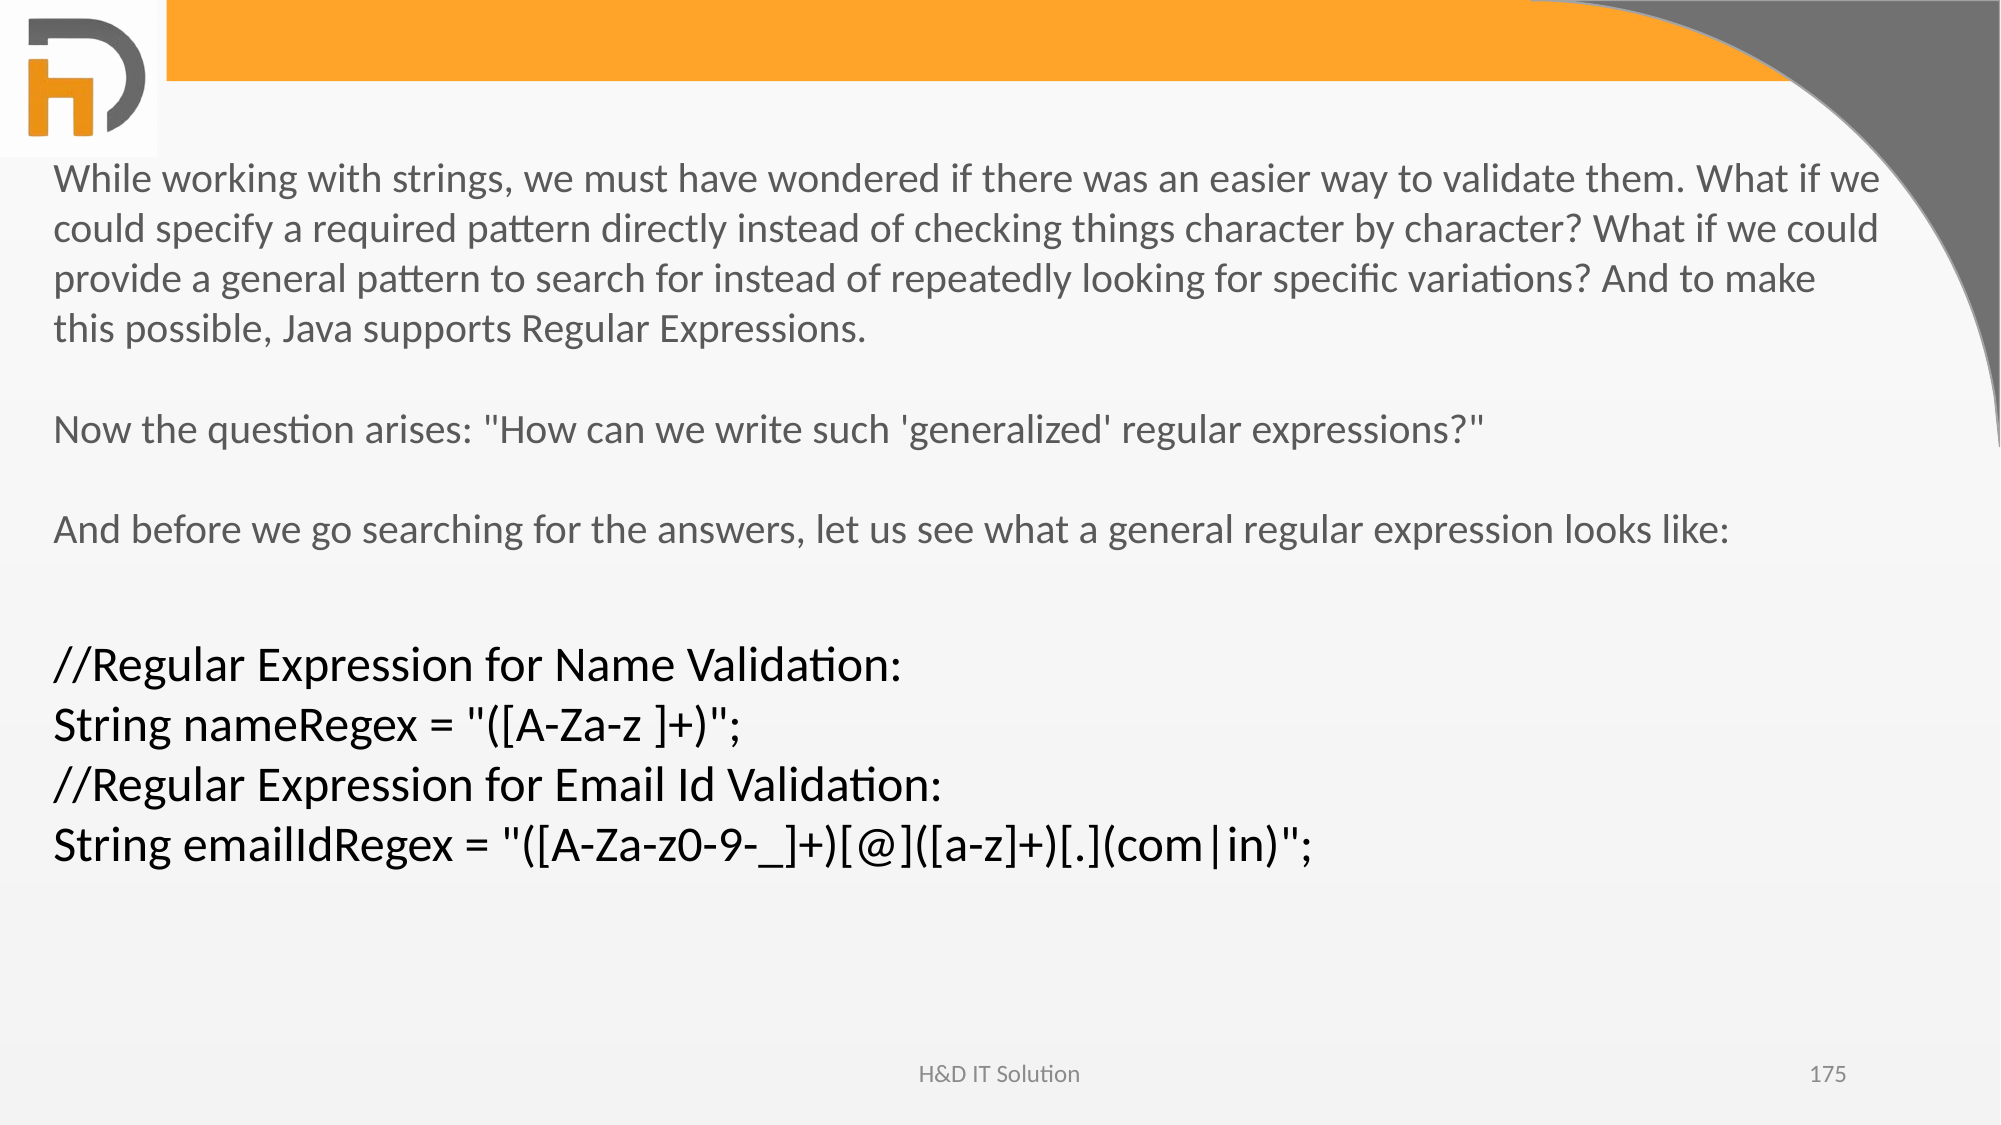

While working with strings, we must have wondered if there was an easier way to validate them. What if we could specify a required pattern directly instead of checking things character by character? What if we could provide a general pattern to search for instead of repeatedly looking for specific variations? And to make this possible, Java supports Regular Expressions.

Now the question arises: "How can we write such 'generalized' regular expressions?"

And before we go searching for the answers, let us see what a general regular expression looks like:
//Regular Expression for Name Validation:
String nameRegex = "([A-Za-z ]+)";
//Regular Expression for Email Id Validation:
String emailIdRegex = "([A-Za-z0-9-_]+)[@]([a-z]+)[.](com|in)";
H&D IT Solution
175